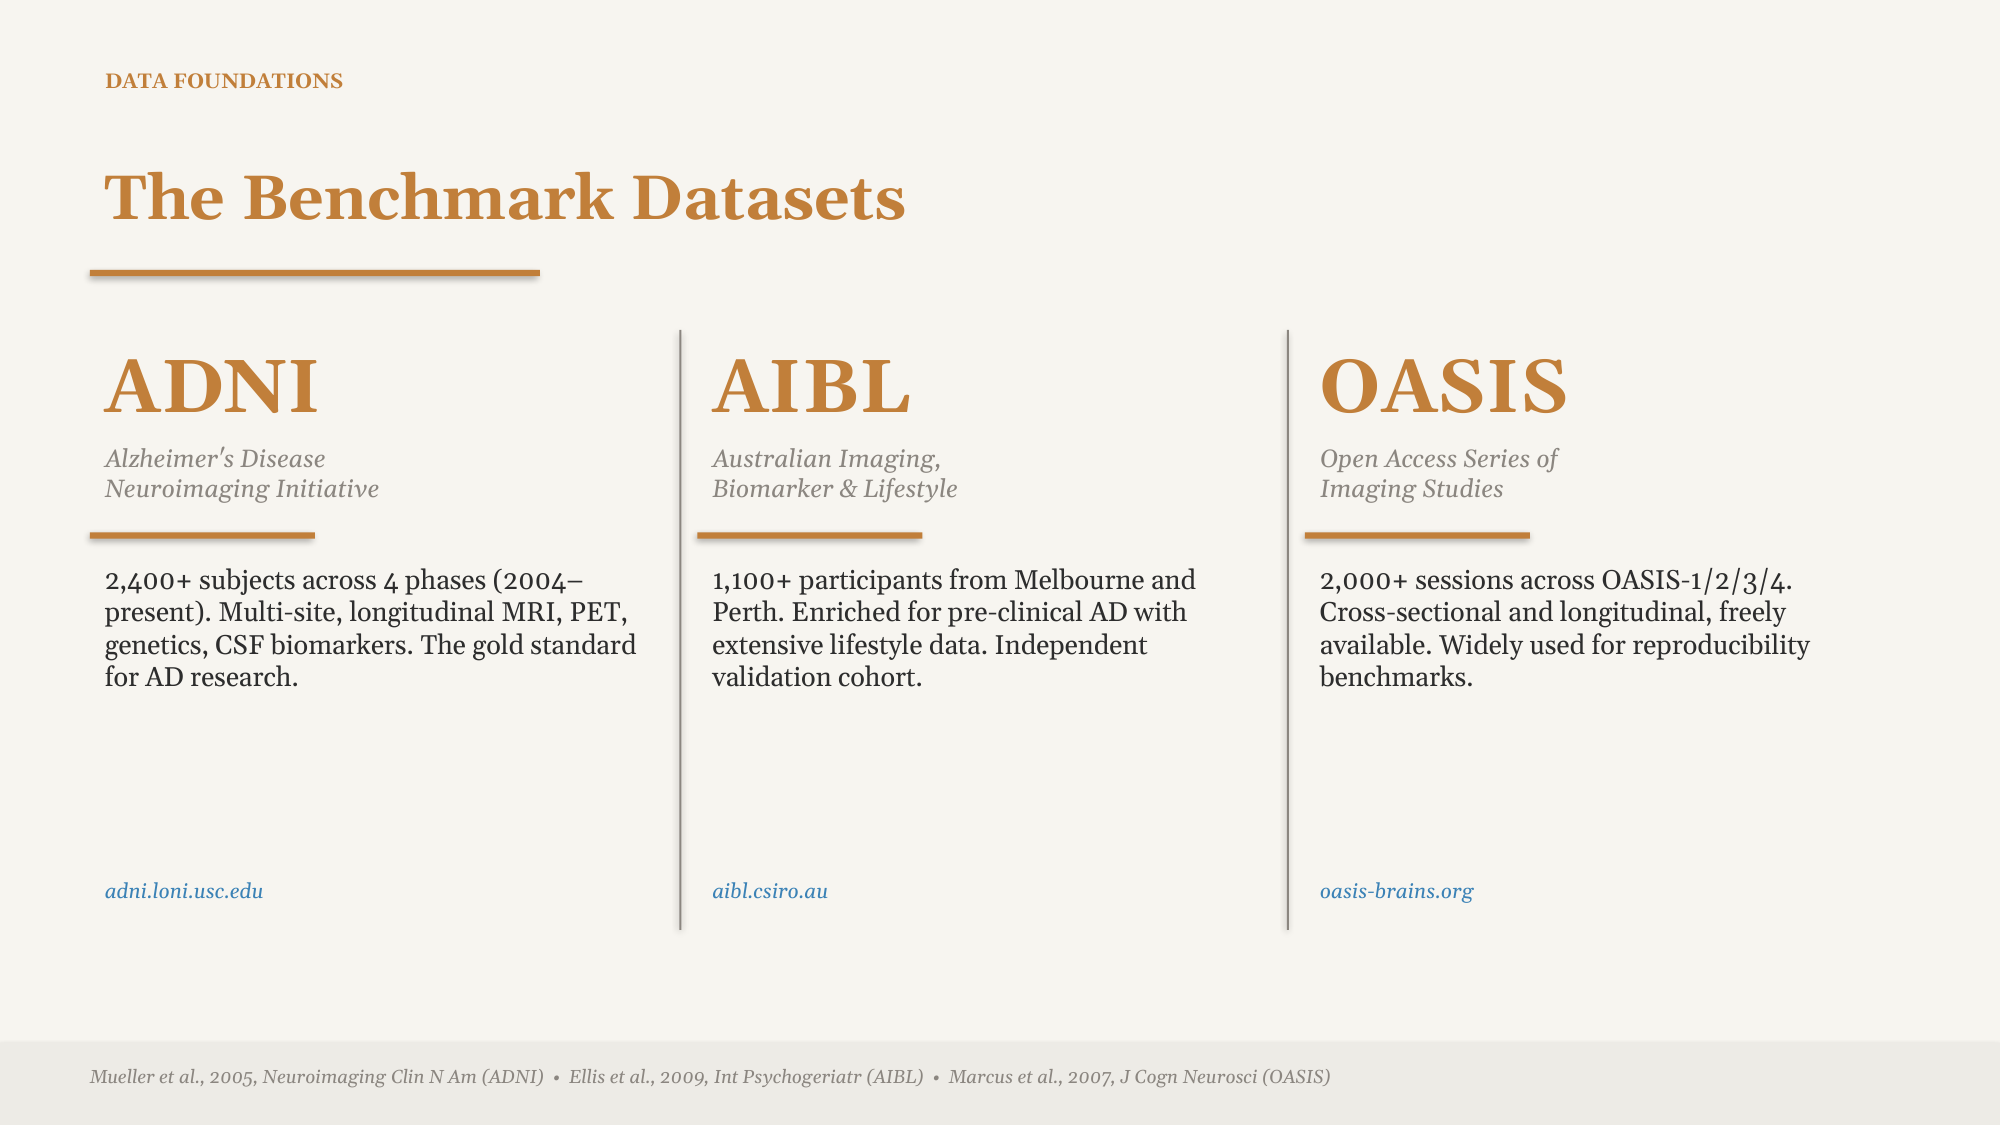

DATA FOUNDATIONS
The Benchmark Datasets

ADNI

AIBL

OASIS
Alzheimer's Disease
Neuroimaging Initiative
Australian Imaging,
Biomarker & Lifestyle
Open Access Series of
Imaging Studies

2,400+ subjects across 4 phases (2004–present). Multi-site, longitudinal MRI, PET, genetics, CSF biomarkers. The gold standard for AD research.
1,100+ participants from Melbourne and Perth. Enriched for pre-clinical AD with extensive lifestyle data. Independent validation cohort.
2,000+ sessions across OASIS-1/2/3/4. Cross-sectional and longitudinal, freely available. Widely used for reproducibility benchmarks.
adni.loni.usc.edu
aibl.csiro.au
oasis-brains.org

Mueller et al., 2005, Neuroimaging Clin N Am (ADNI)  •  Ellis et al., 2009, Int Psychogeriatr (AIBL)  •  Marcus et al., 2007, J Cogn Neurosci (OASIS)